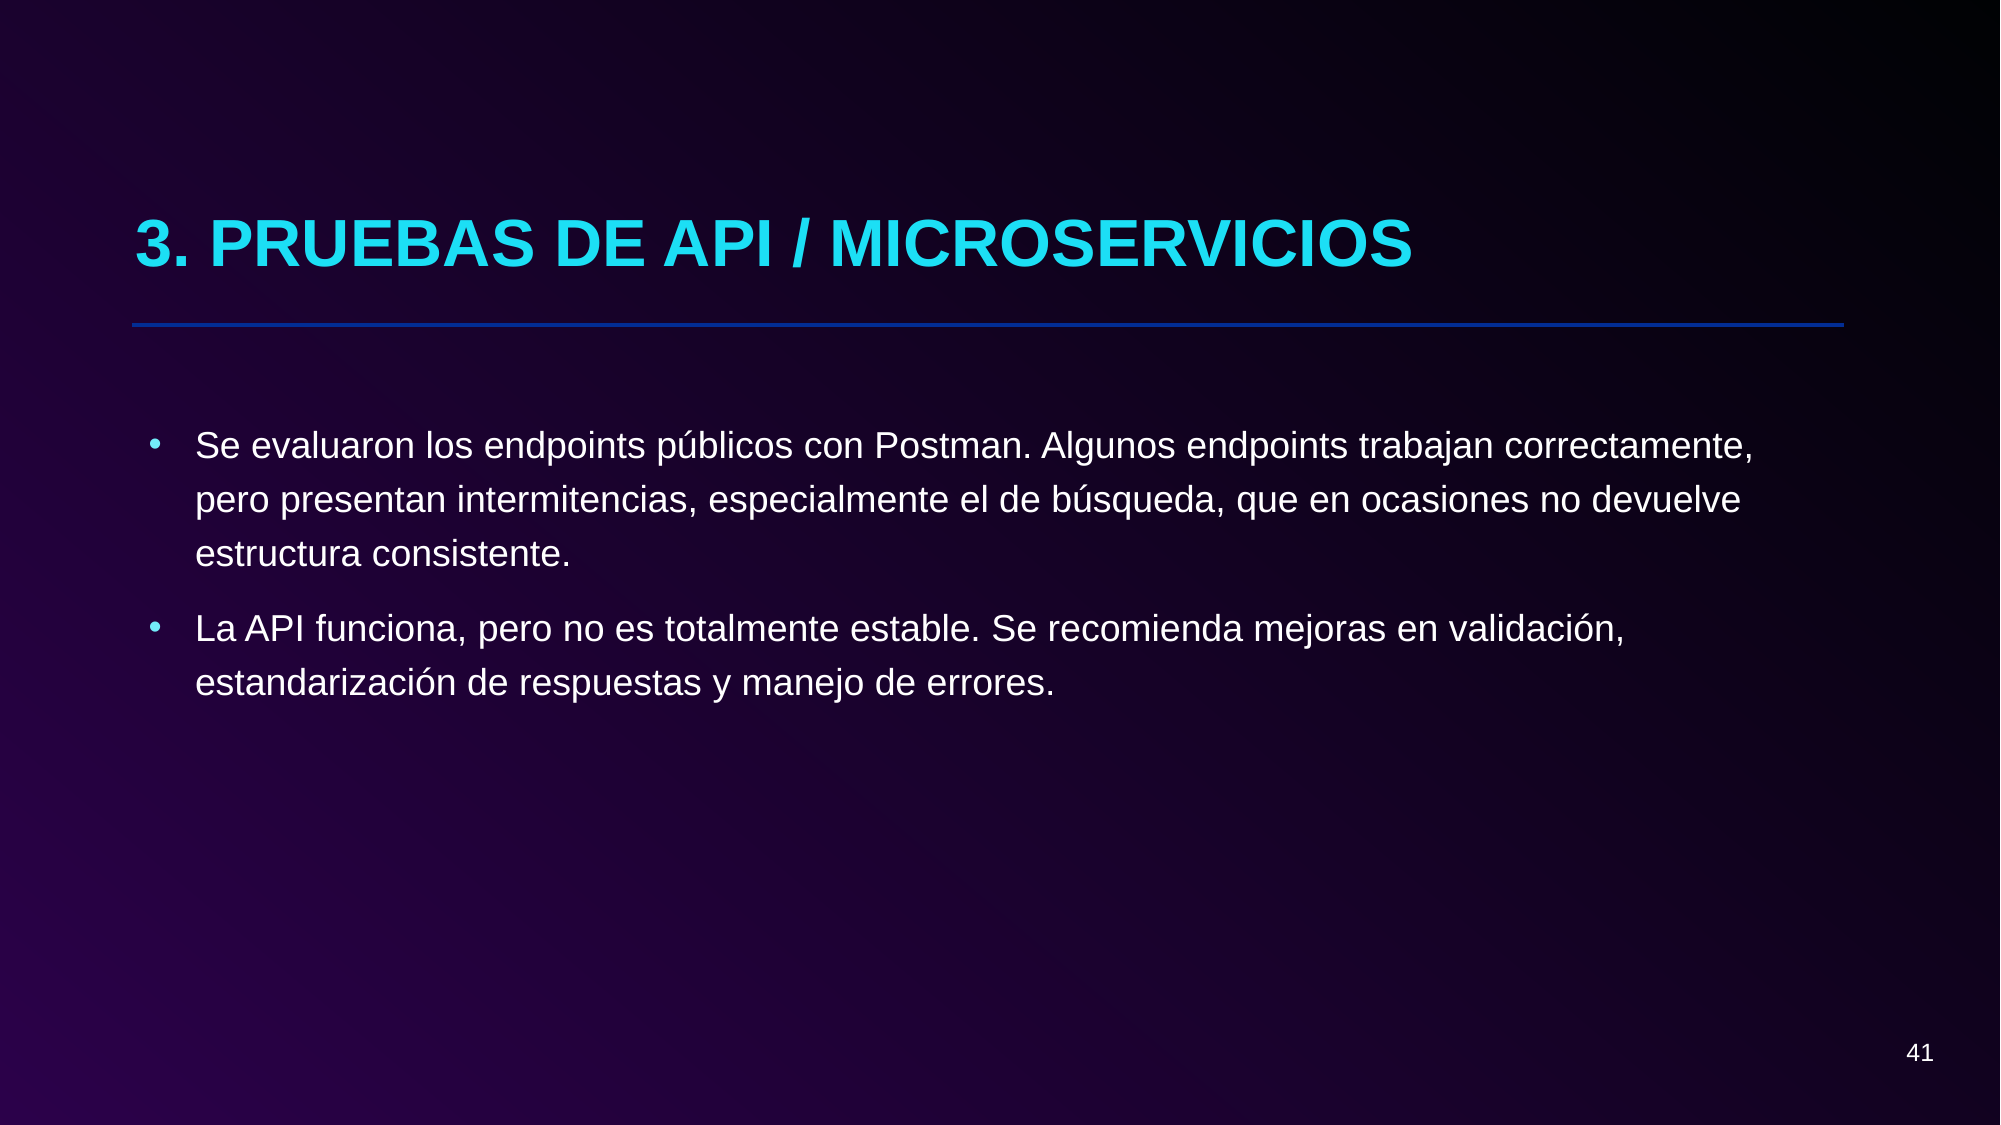

# 3. Pruebas de API / Microservicios
Se evaluaron los endpoints públicos con Postman. Algunos endpoints trabajan correctamente, pero presentan intermitencias, especialmente el de búsqueda, que en ocasiones no devuelve estructura consistente.
La API funciona, pero no es totalmente estable. Se recomienda mejoras en validación, estandarización de respuestas y manejo de errores.
41